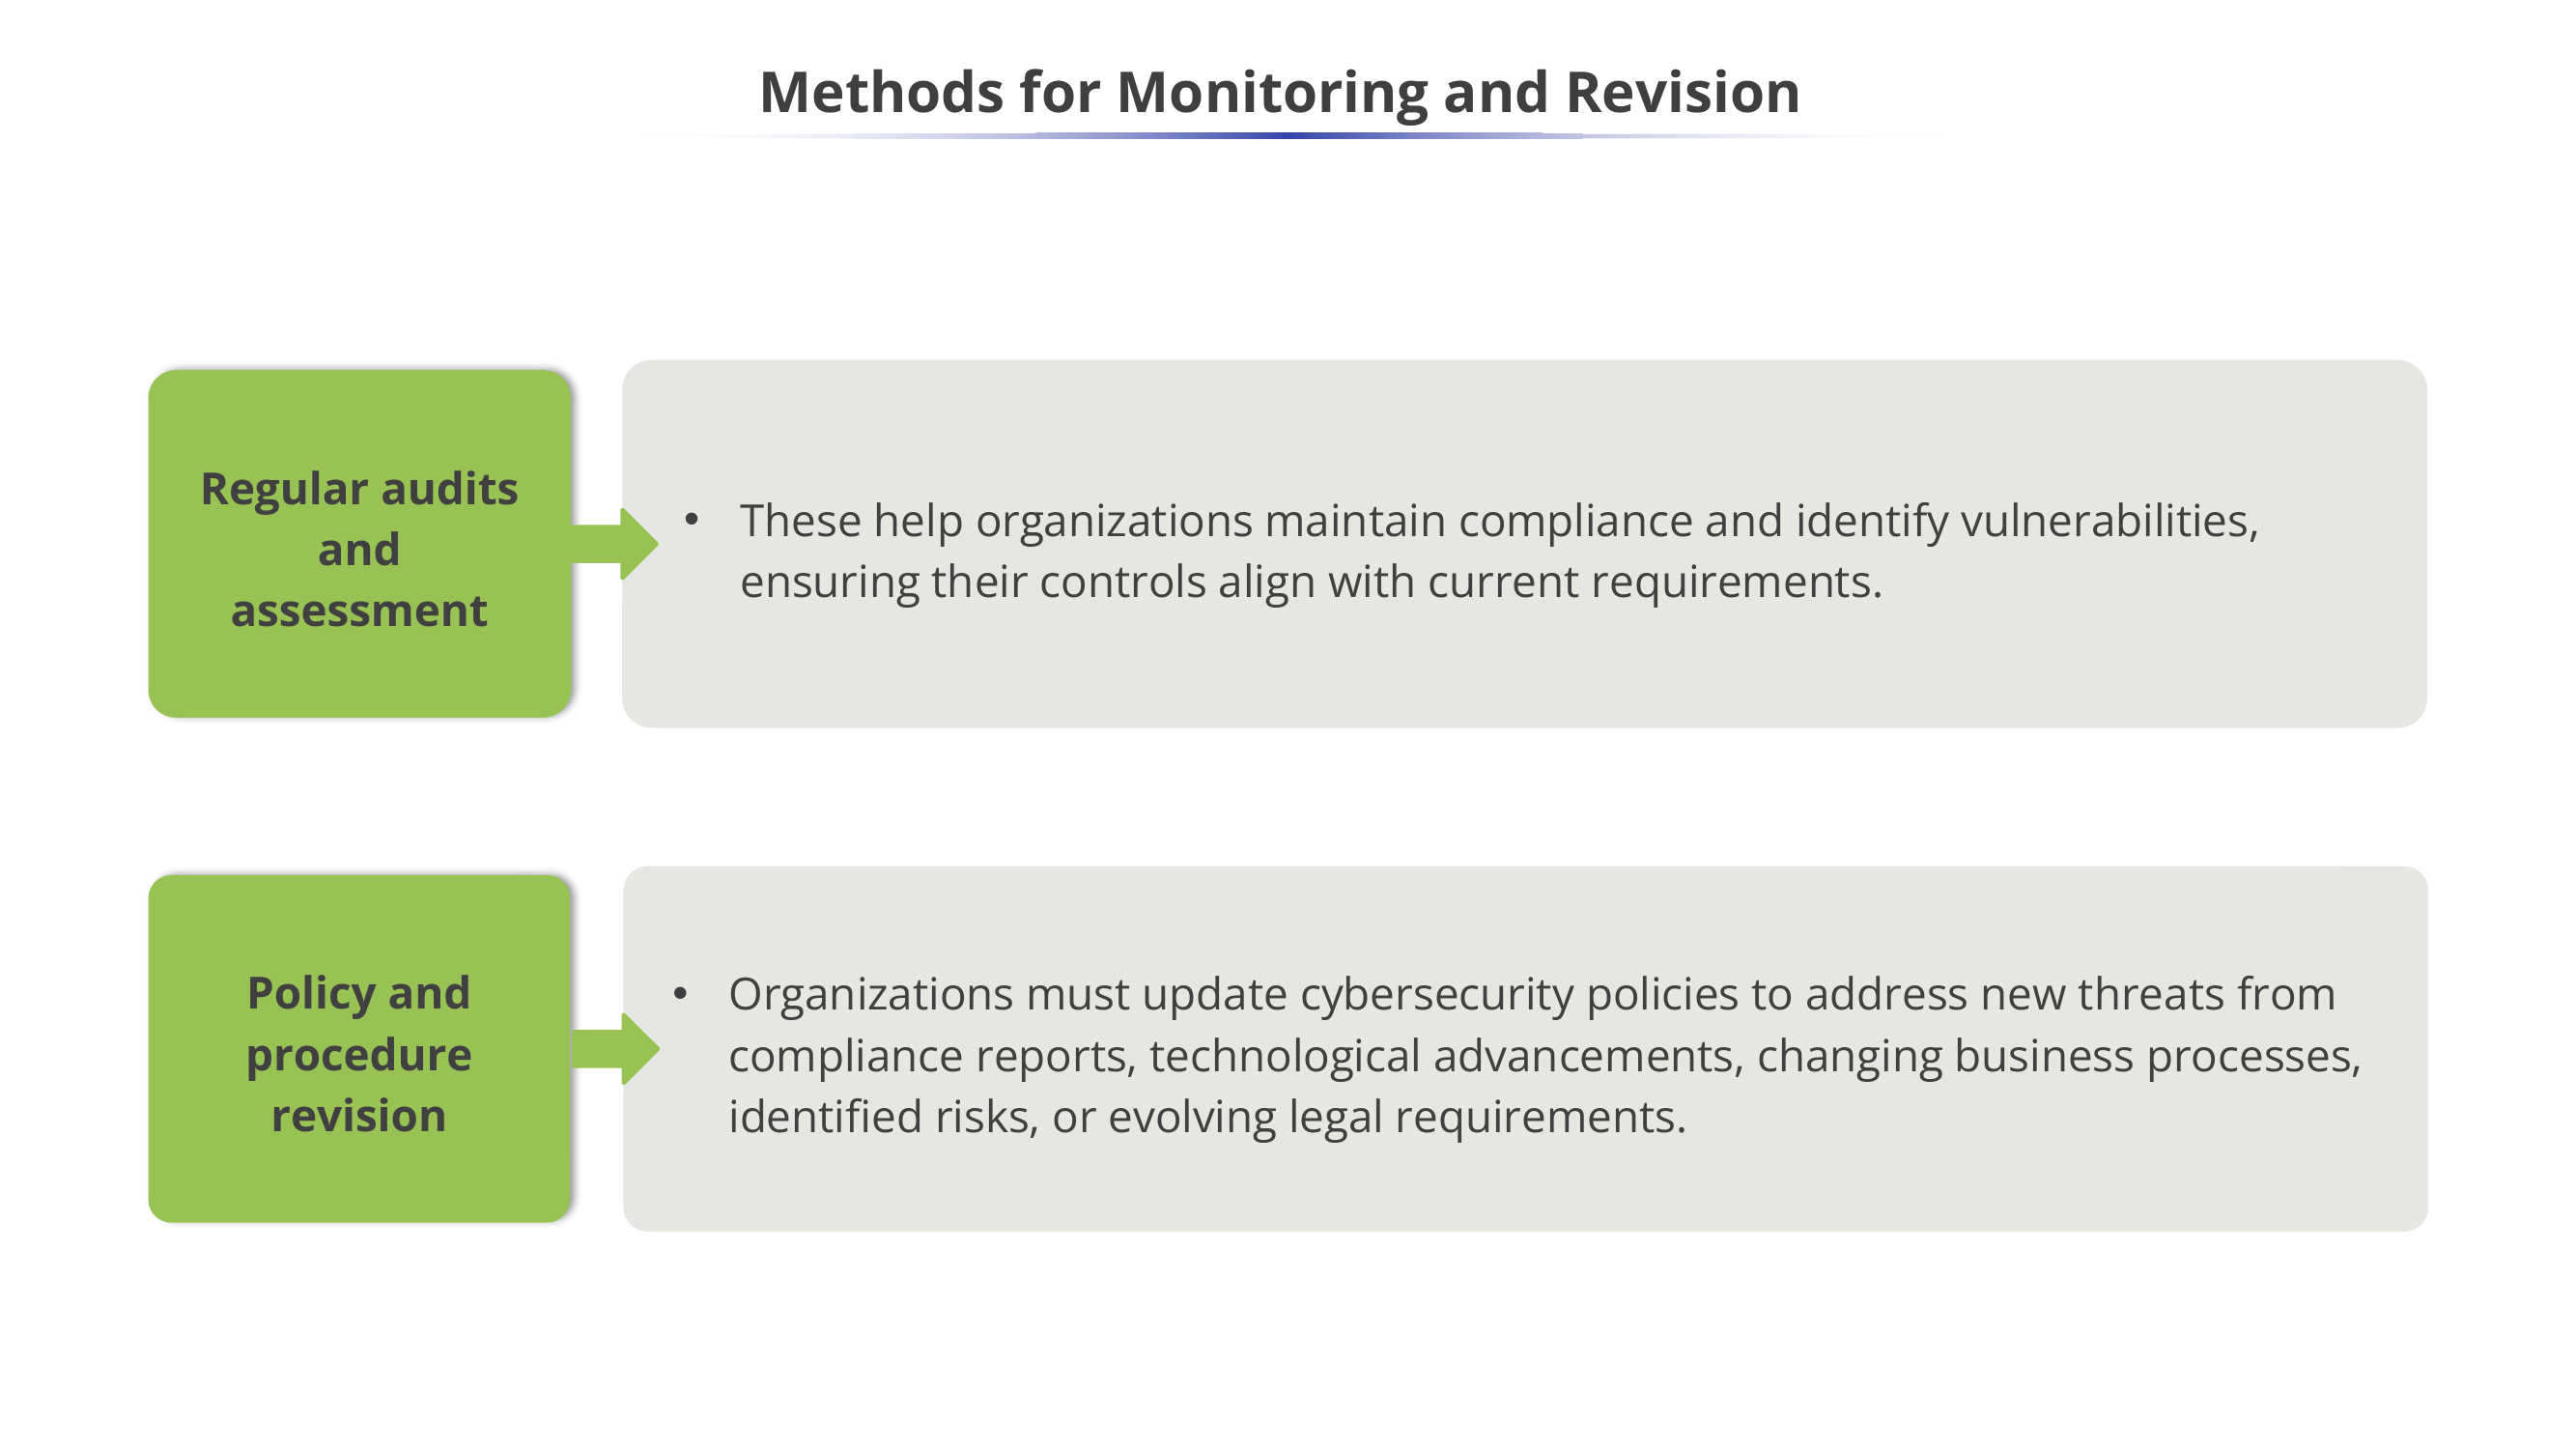

# Methods for Monitoring and Revision

Regular audits and assessment

These help organizations maintain compliance and identify vulnerabilities, ensuring their controls align with current requirements.

Organizations must update cybersecurity policies to address new threats from compliance reports, technological advancements, changing business processes, identified risks, or evolving legal requirements.
Policy and procedure revision